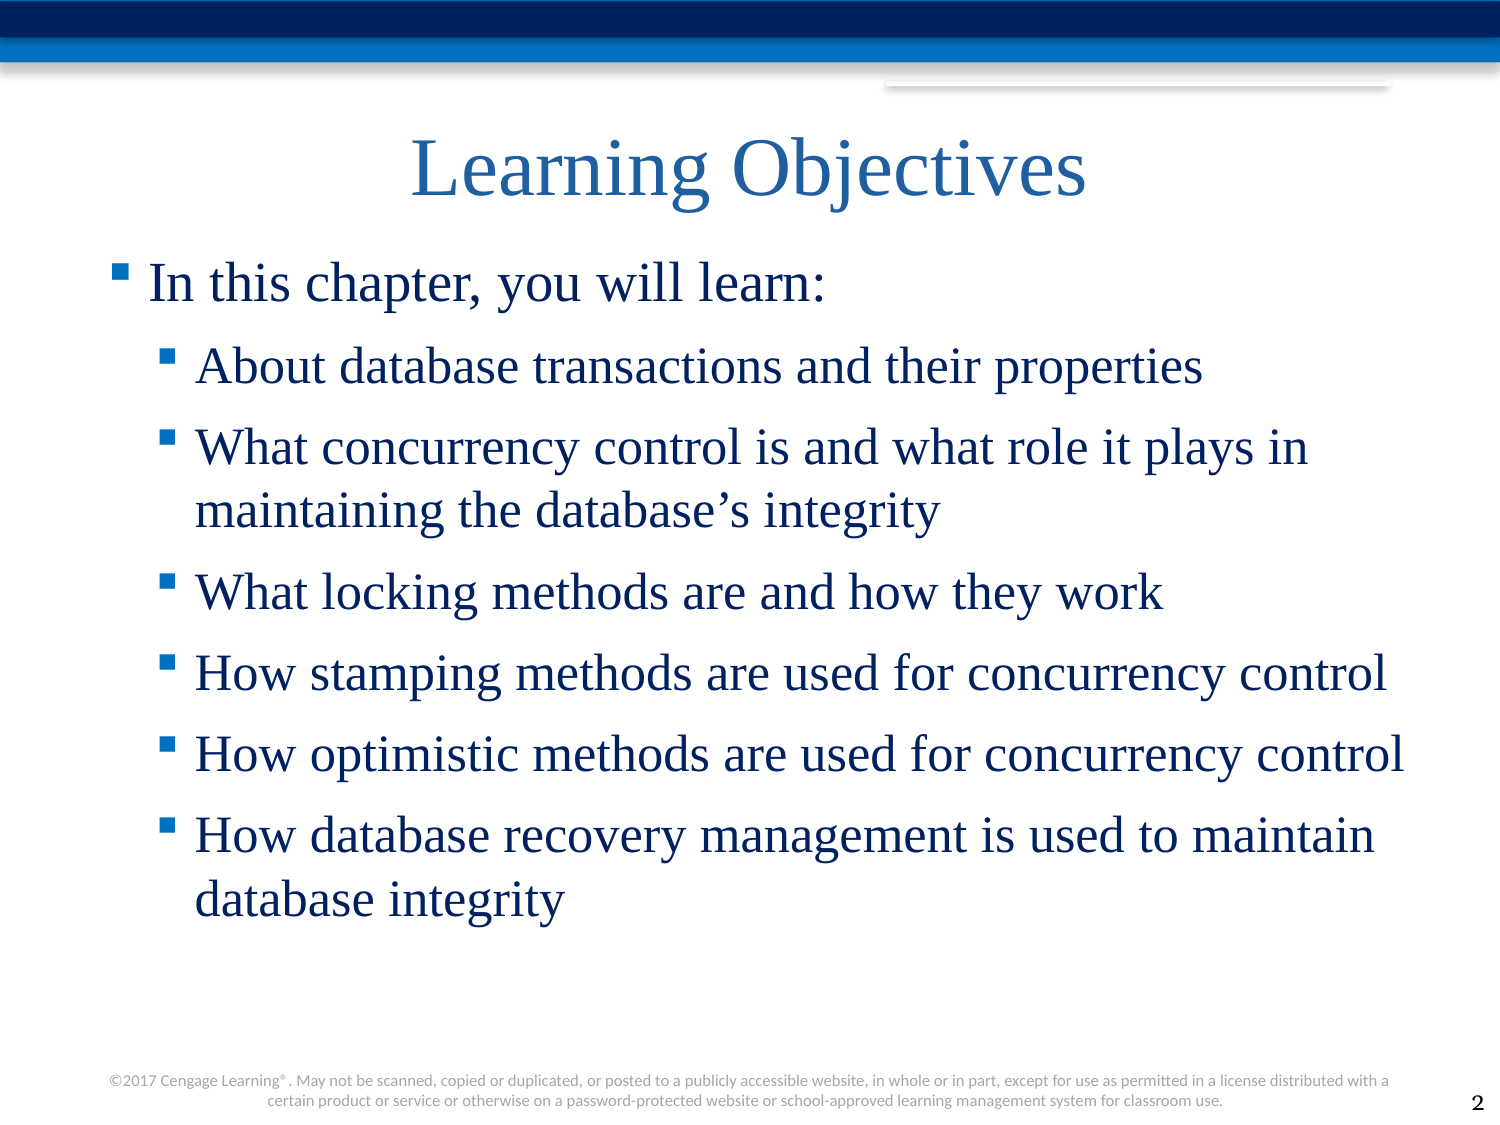

# Learning Objectives
In this chapter, you will learn:
About database transactions and their properties
What concurrency control is and what role it plays in maintaining the database’s integrity
What locking methods are and how they work
How stamping methods are used for concurrency control
How optimistic methods are used for concurrency control
How database recovery management is used to maintain database integrity

2